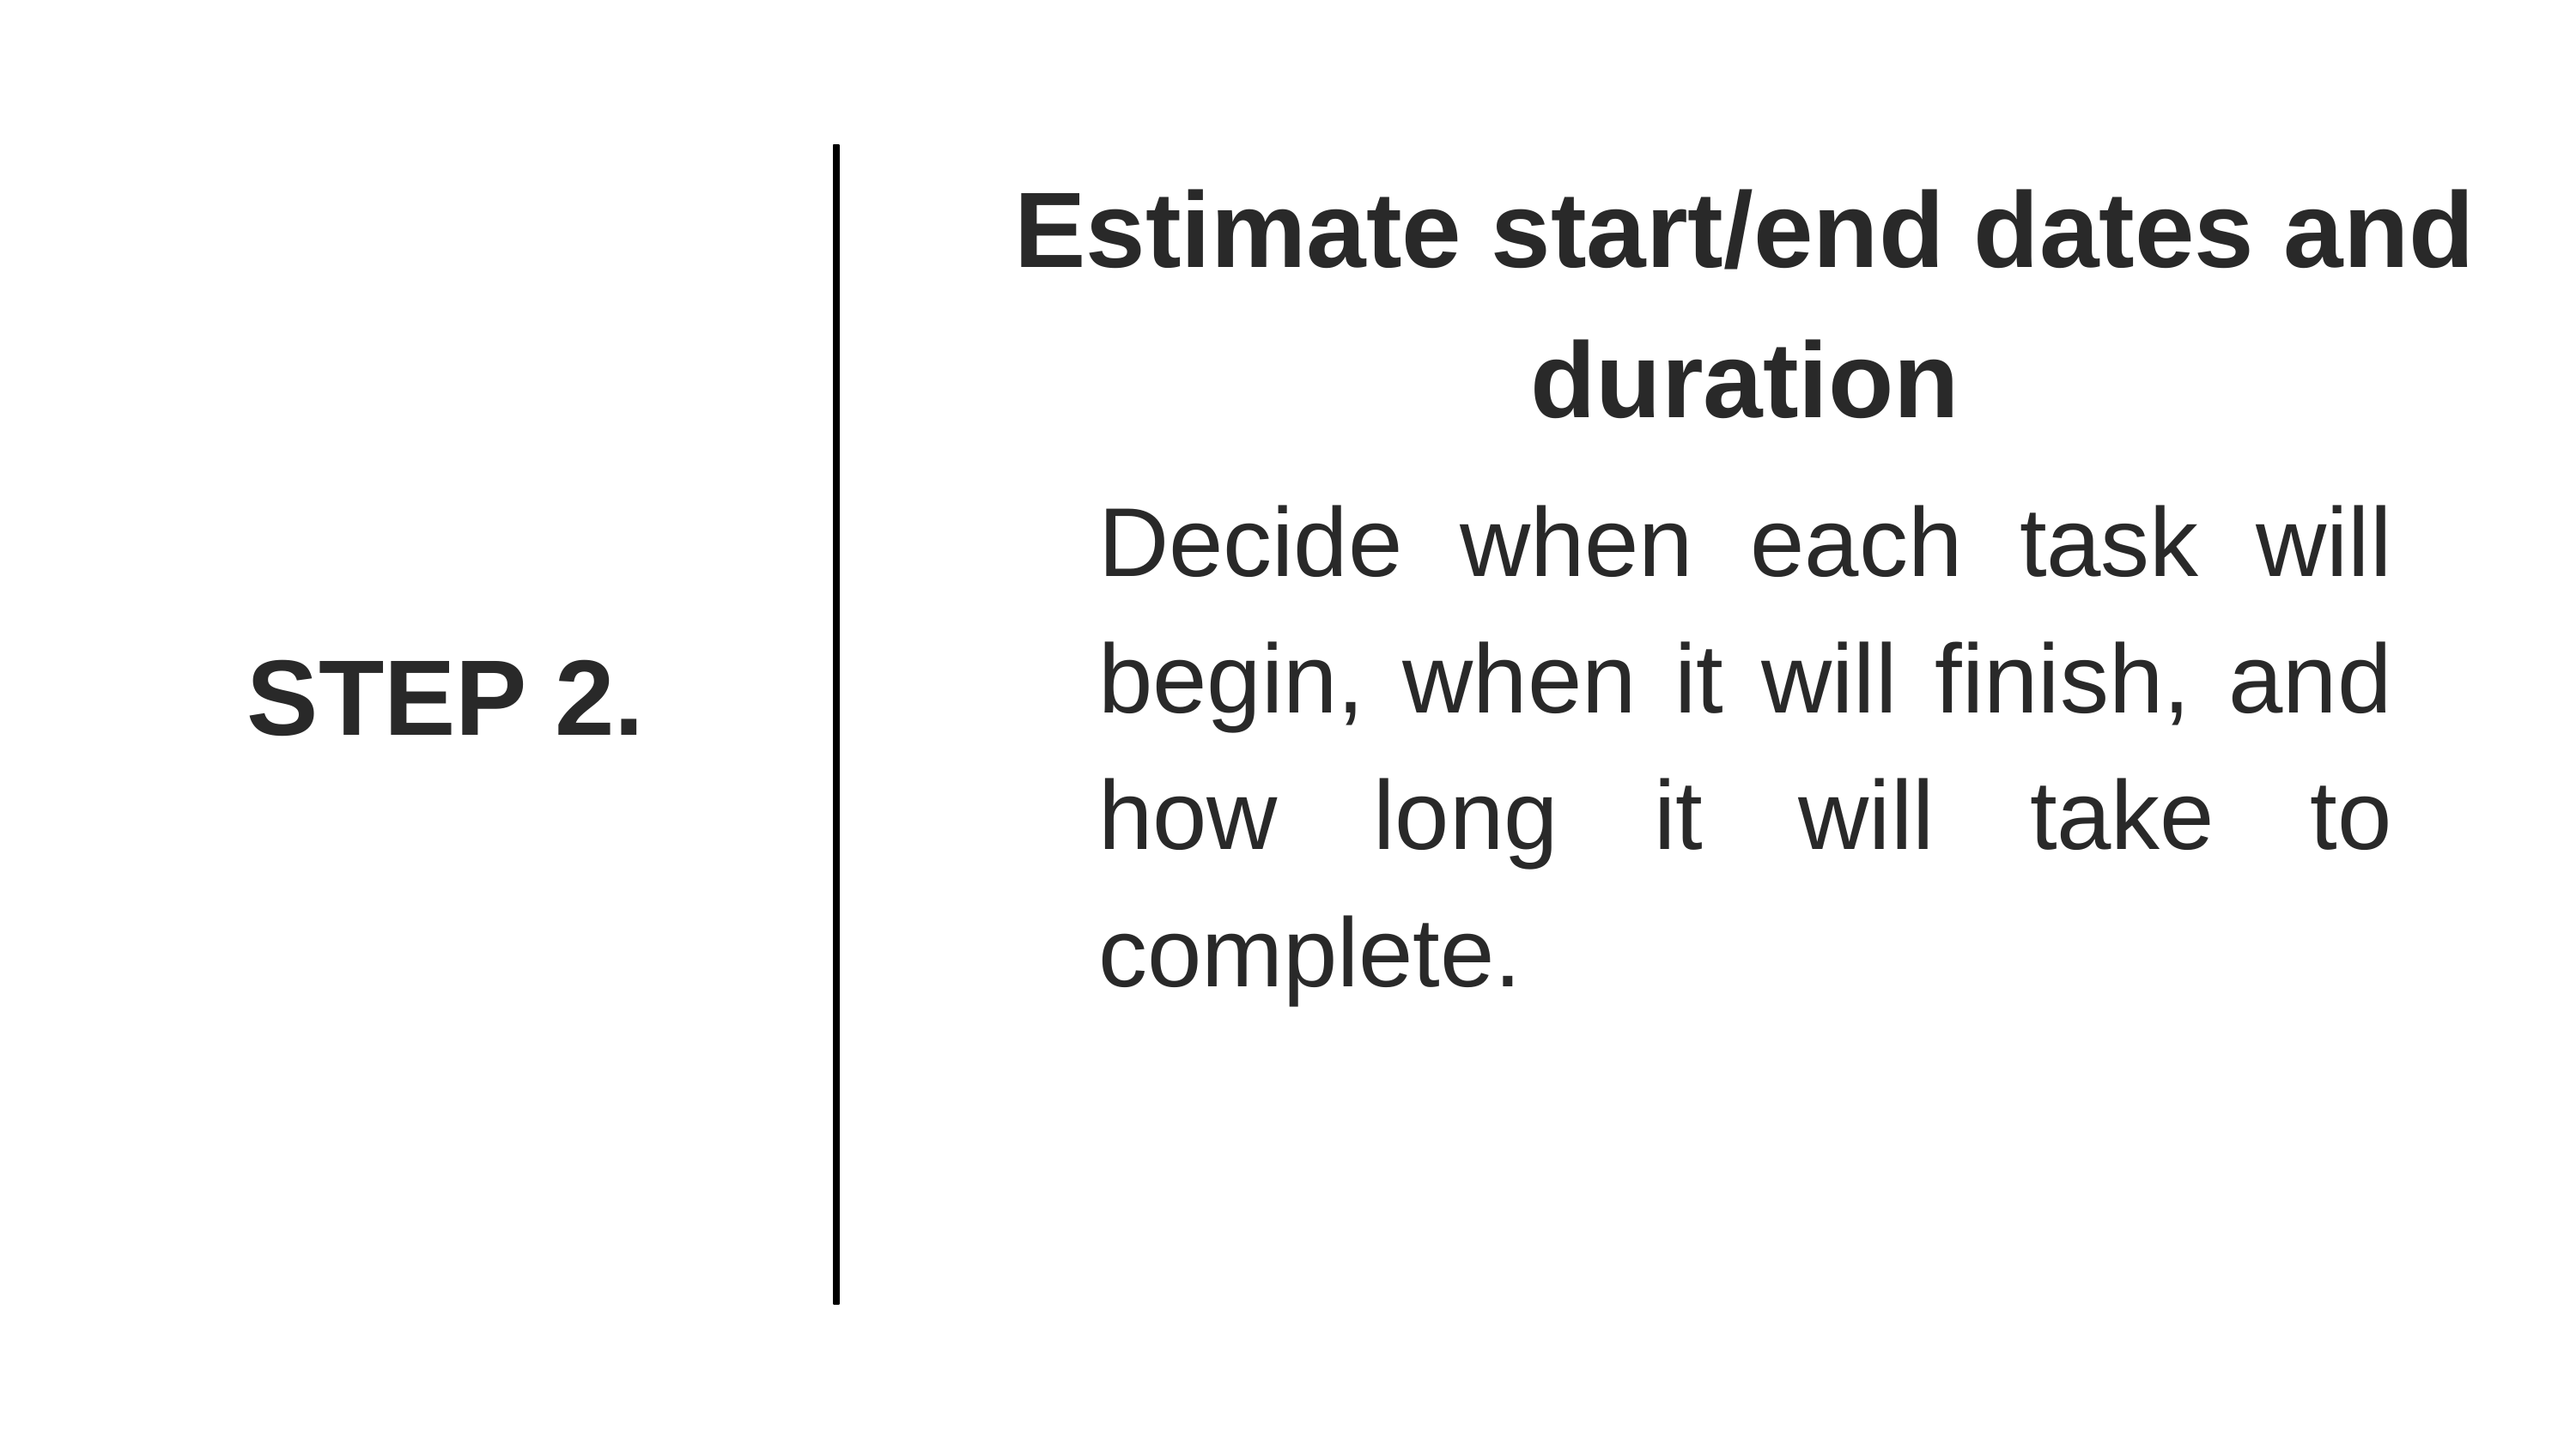

Estimate start/end dates and duration

Decide when each task will begin, when it will finish, and how long it will take to complete.
STEP 2.